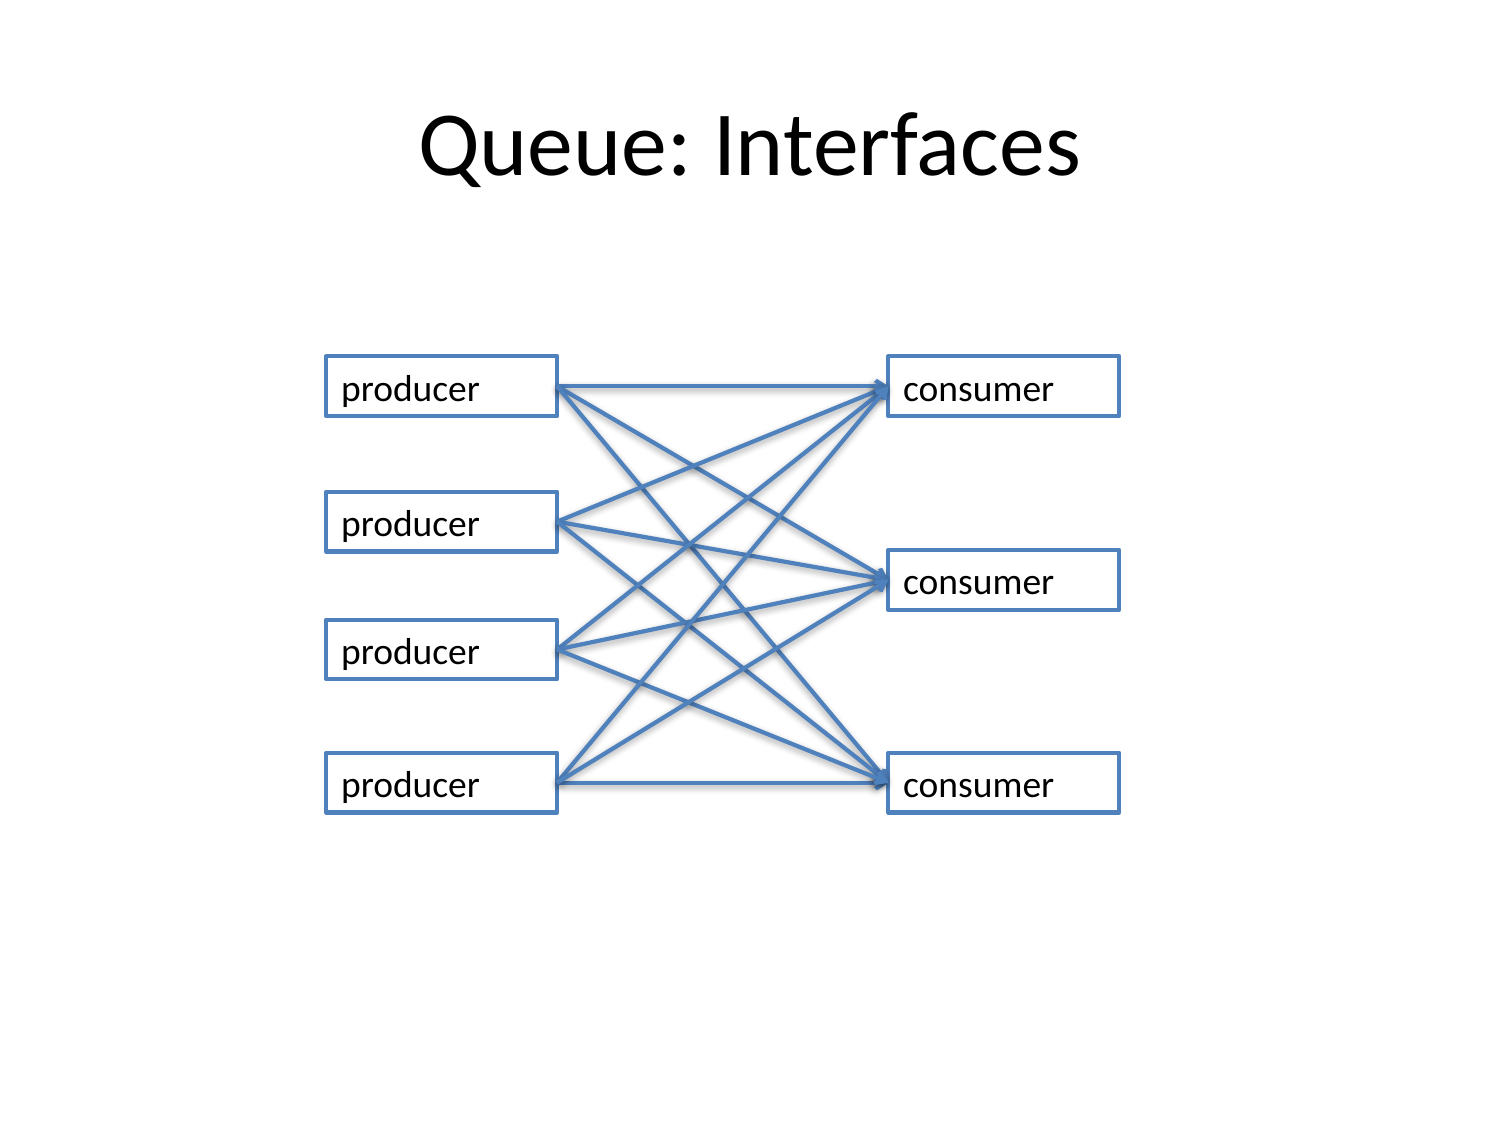

# Queue: Interfaces
producer
consumer
producer
consumer
producer
producer
consumer